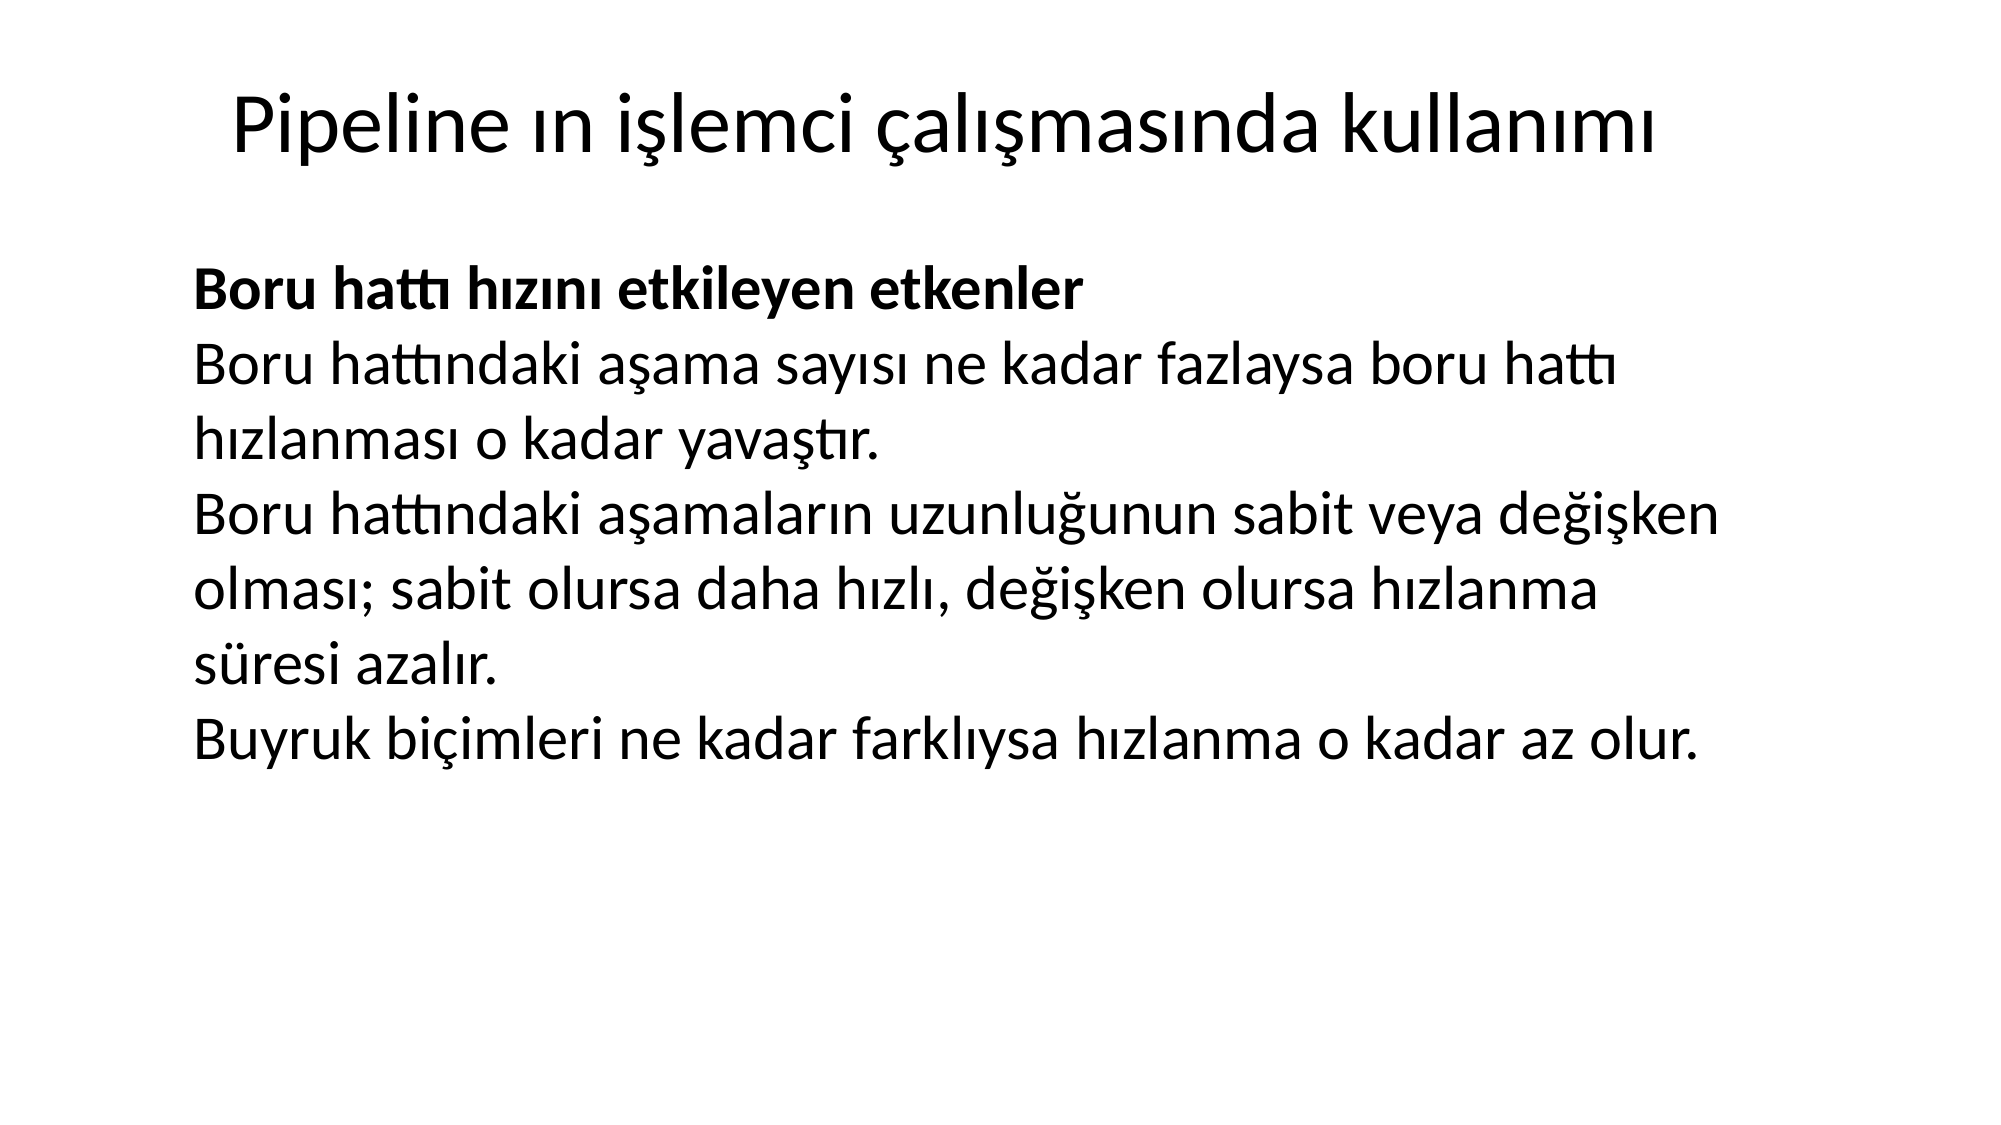

# Pipeline ın işlemci çalışmasında kullanımı

Boru hattı hızını etkileyen etkenler
Boru hattındaki aşama sayısı ne kadar fazlaysa boru hattı hızlanması o kadar yavaştır.
Boru hattındaki aşamaların uzunluğunun sabit veya değişken olması; sabit olursa daha hızlı, değişken olursa hızlanma süresi azalır.
Buyruk biçimleri ne kadar farklıysa hızlanma o kadar az olur.